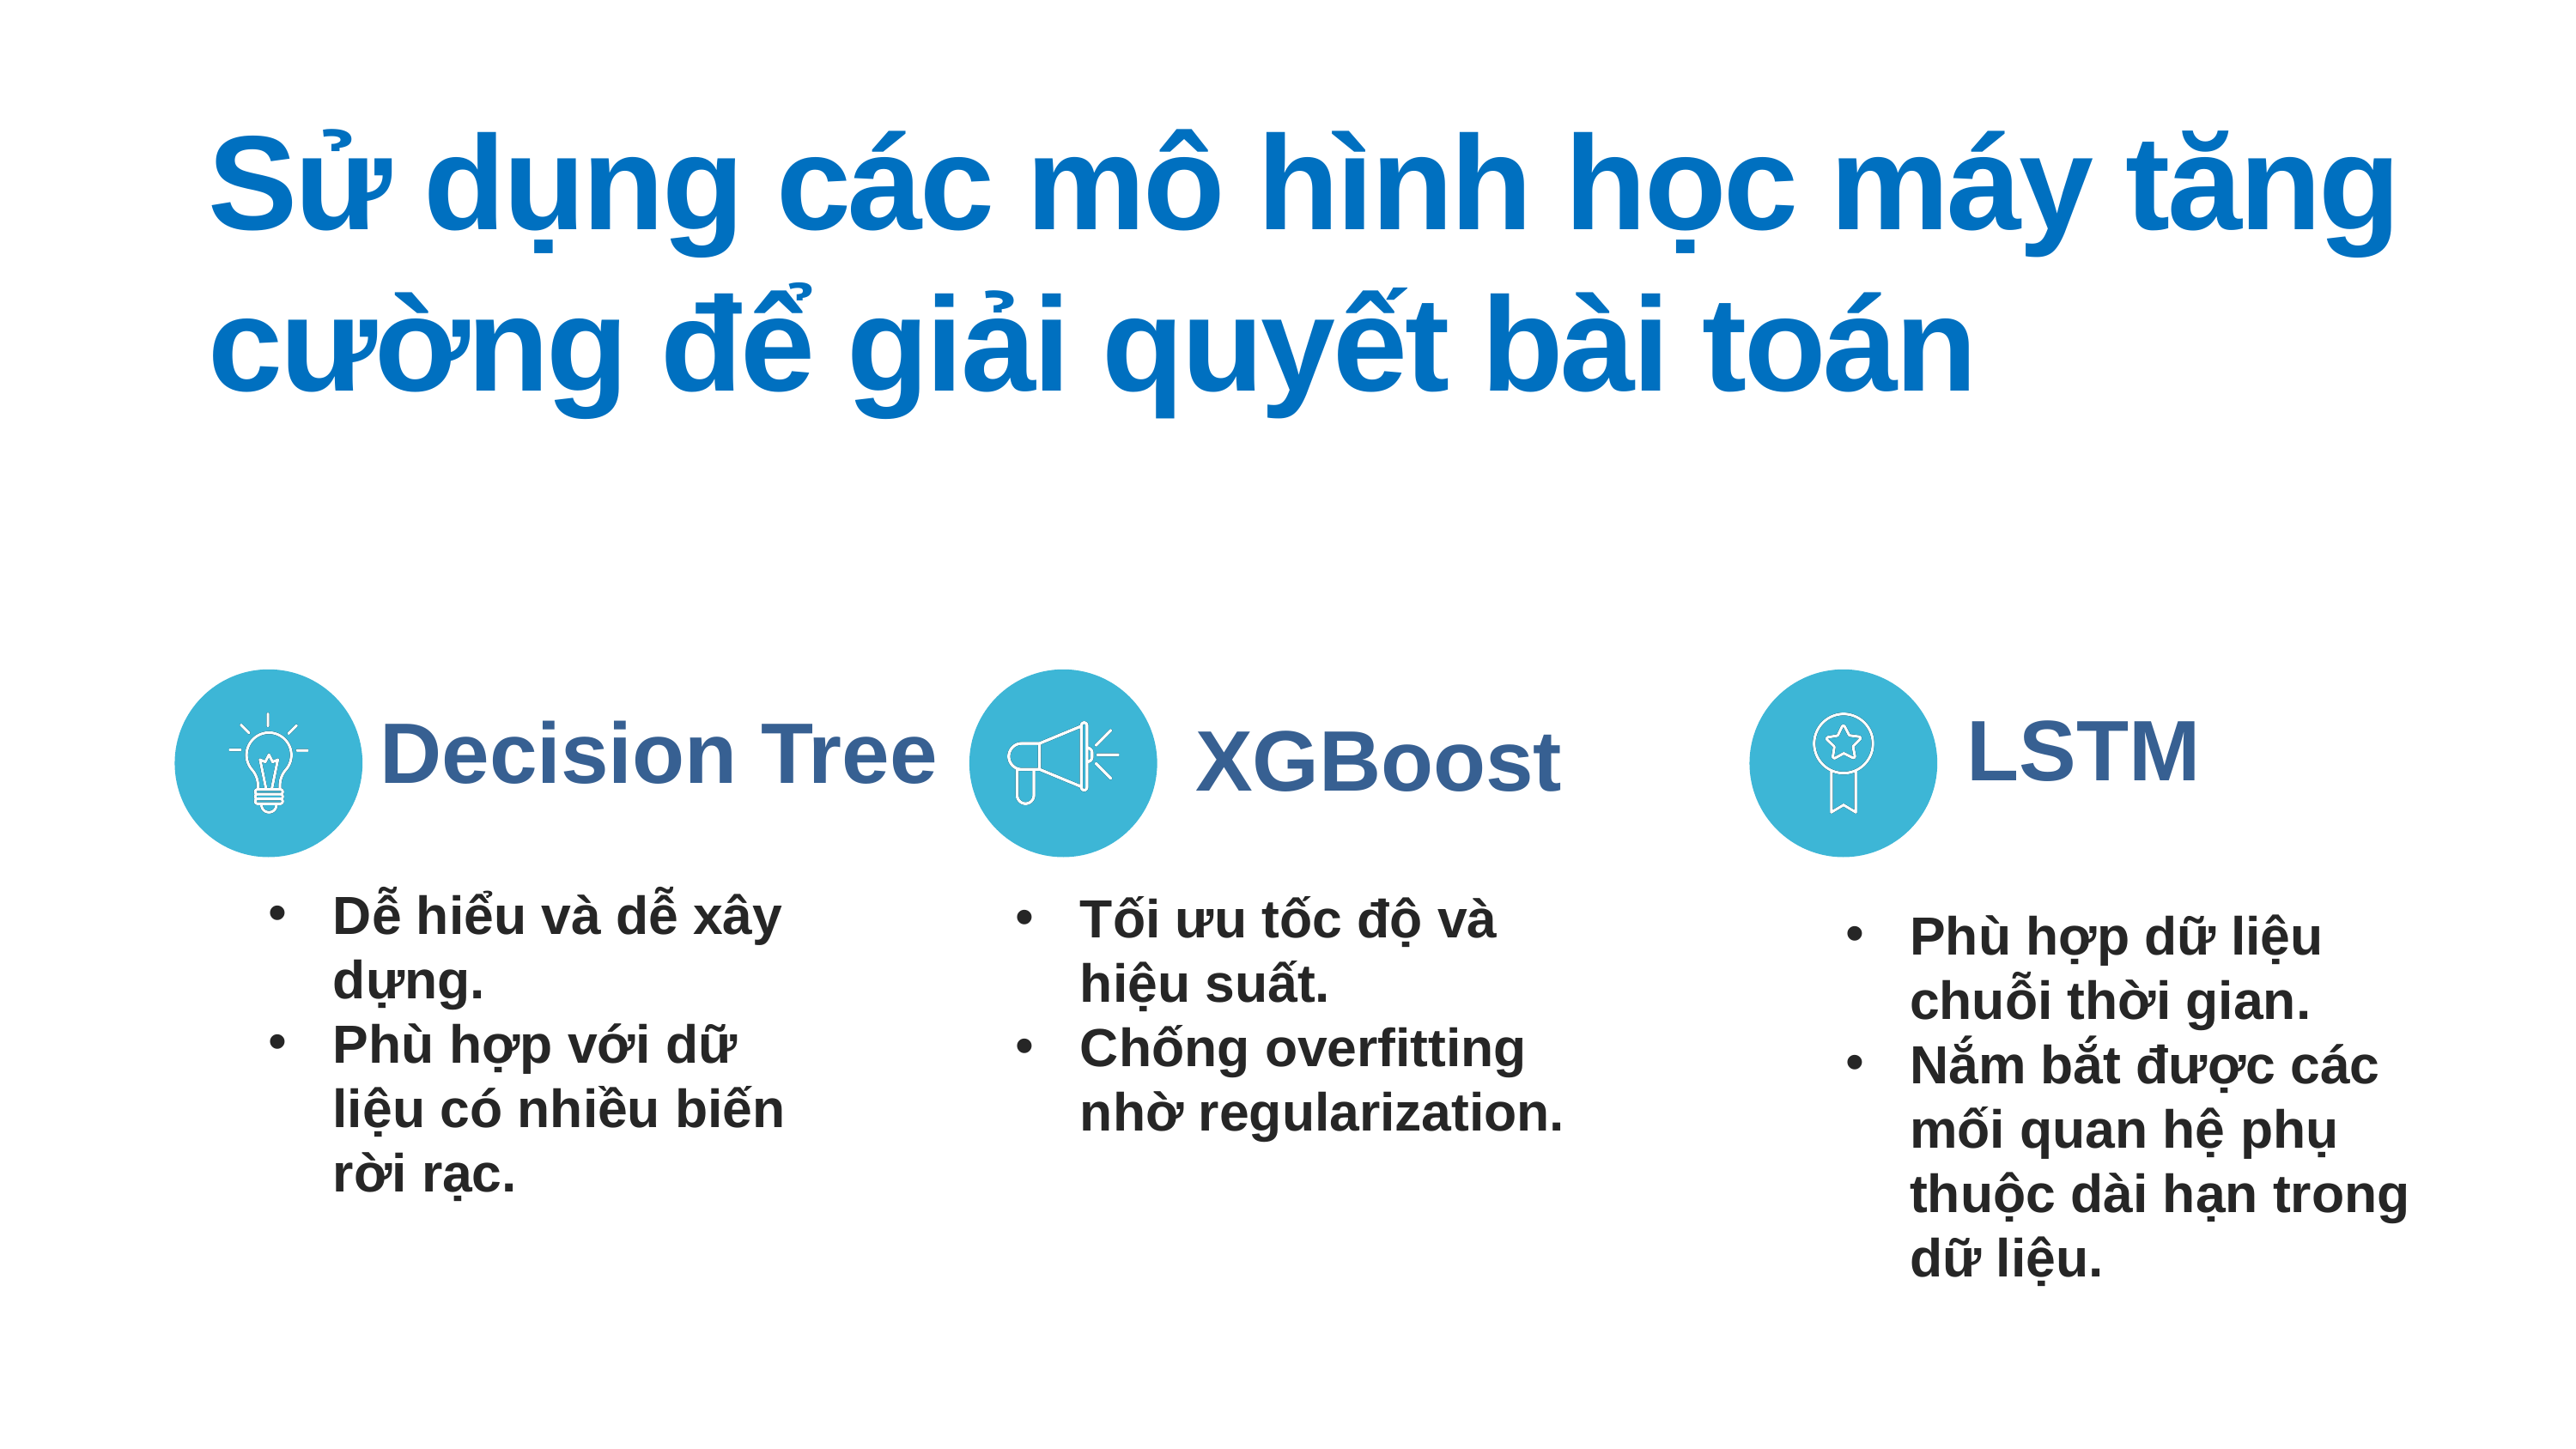

Sử dụng các mô hình học máy tăng cường để giải quyết bài toán

XGBoost
Tối ưu tốc độ và hiệu suất.
Chống overfitting nhờ regularization.

LSTM
Decision Tree
Dễ hiểu và dễ xây dựng.
Phù hợp với dữ liệu có nhiều biến rời rạc.
Phù hợp dữ liệu chuỗi thời gian.
Nắm bắt được các mối quan hệ phụ thuộc dài hạn trong dữ liệu.